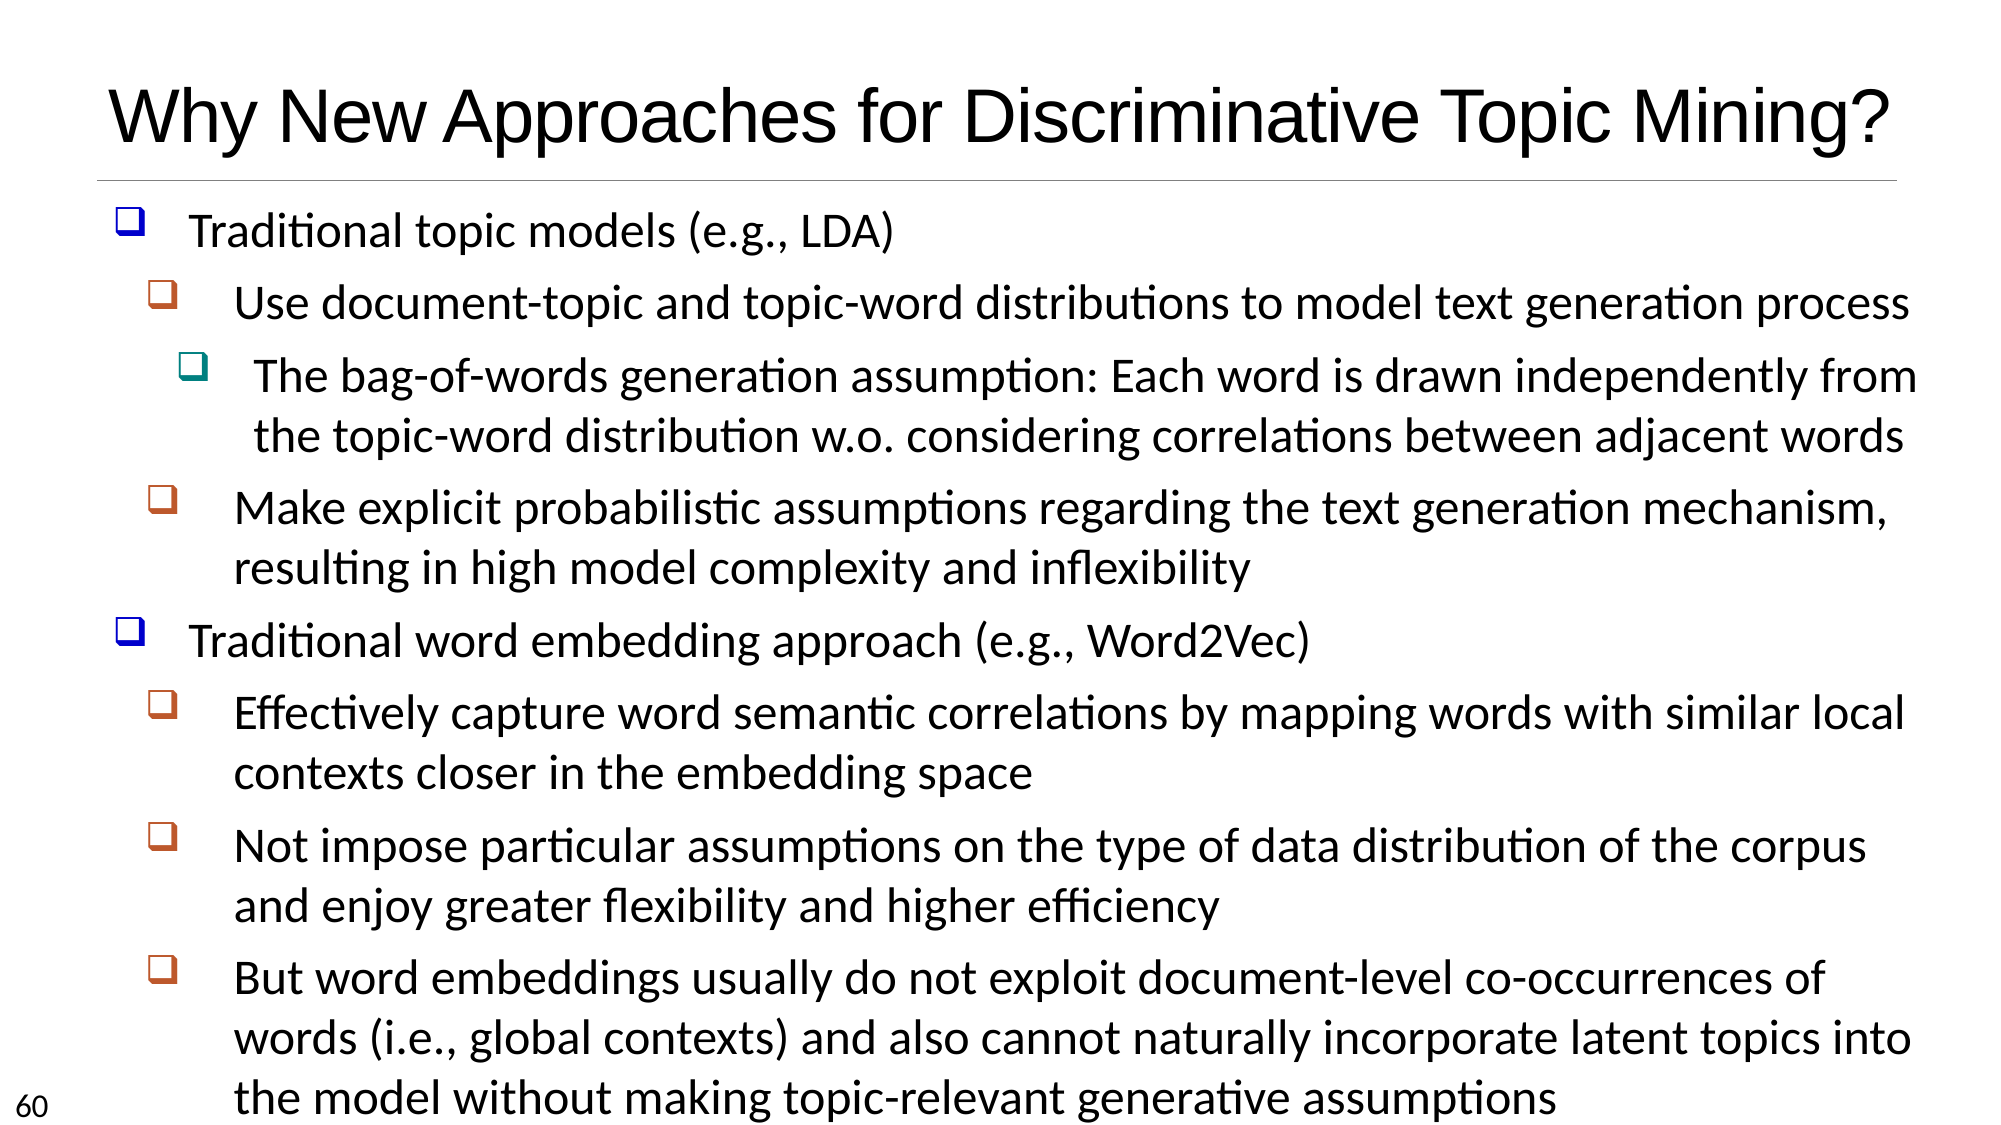

# Why New Approaches for Discriminative Topic Mining?
Traditional topic models (e.g., LDA)
Use document-topic and topic-word distributions to model text generation process
The bag-of-words generation assumption: Each word is drawn independently from the topic-word distribution w.o. considering correlations between adjacent words
Make explicit probabilistic assumptions regarding the text generation mechanism, resulting in high model complexity and inflexibility
Traditional word embedding approach (e.g., Word2Vec)
Effectively capture word semantic correlations by mapping words with similar local contexts closer in the embedding space
Not impose particular assumptions on the type of data distribution of the corpus and enjoy greater flexibility and higher efficiency
But word embeddings usually do not exploit document-level co-occurrences of words (i.e., global contexts) and also cannot naturally incorporate latent topics into the model without making topic-relevant generative assumptions